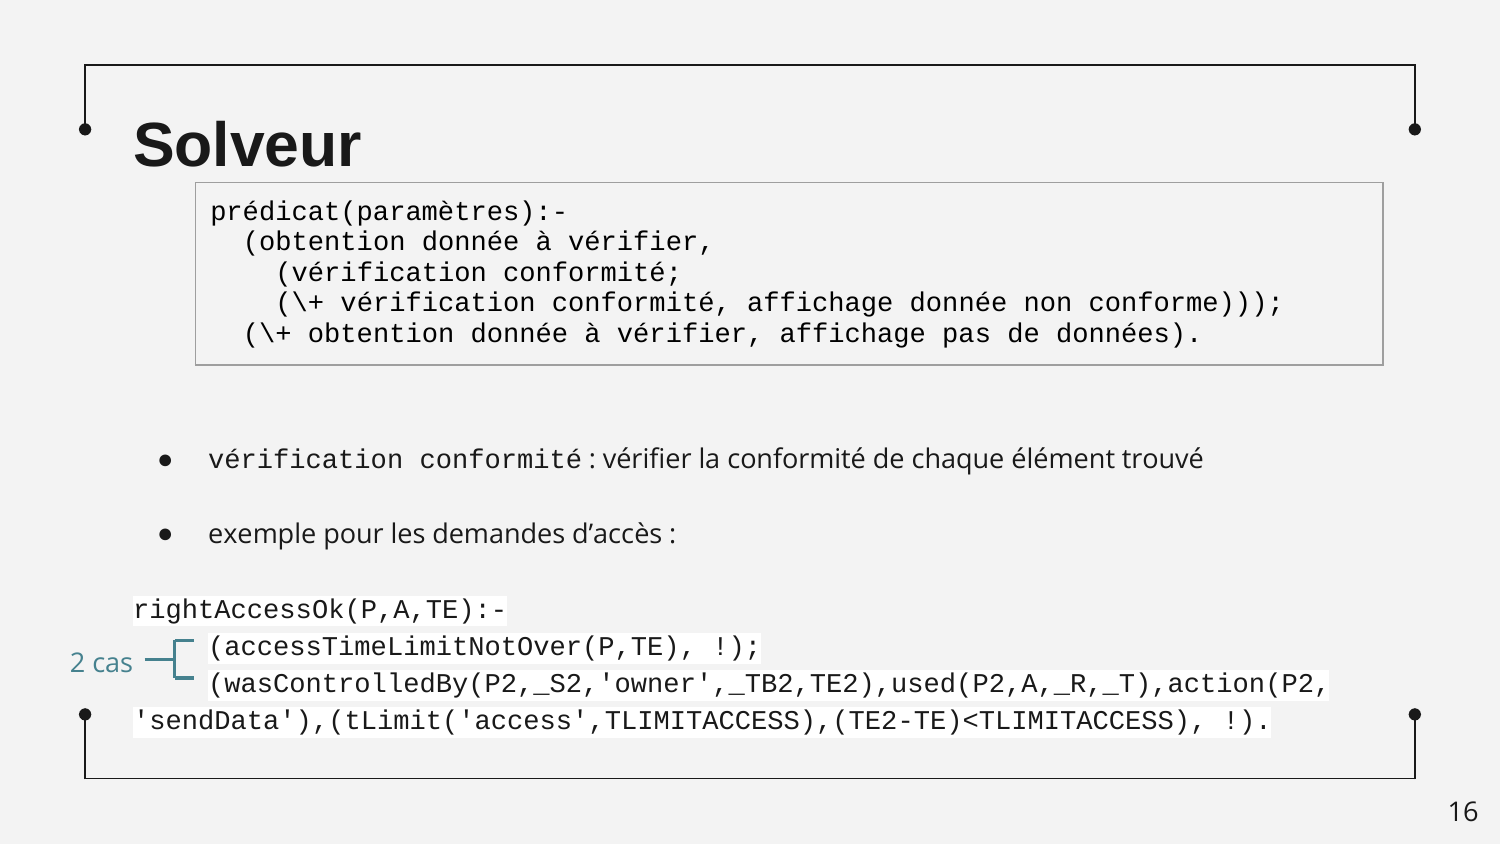

# Solveur
| prédicat(paramètres):- (obtention donnée à vérifier, (vérification conformité; (\+ vérification conformité, affichage donnée non conforme))); (\+ obtention donnée à vérifier, affichage pas de données). |
| --- |
vérification conformité : vérifier la conformité de chaque élément trouvé

exemple pour les demandes d’accès :

rightAccessOk(P,A,TE):-
(accessTimeLimitNotOver(P,TE), !);
(wasControlledBy(P2,_S2,'owner',_TB2,TE2),used(P2,A,_R,_T),action(P2,'sendData'),(tLimit('access',TLIMITACCESS),(TE2-TE)<TLIMITACCESS), !).

2 cas
16